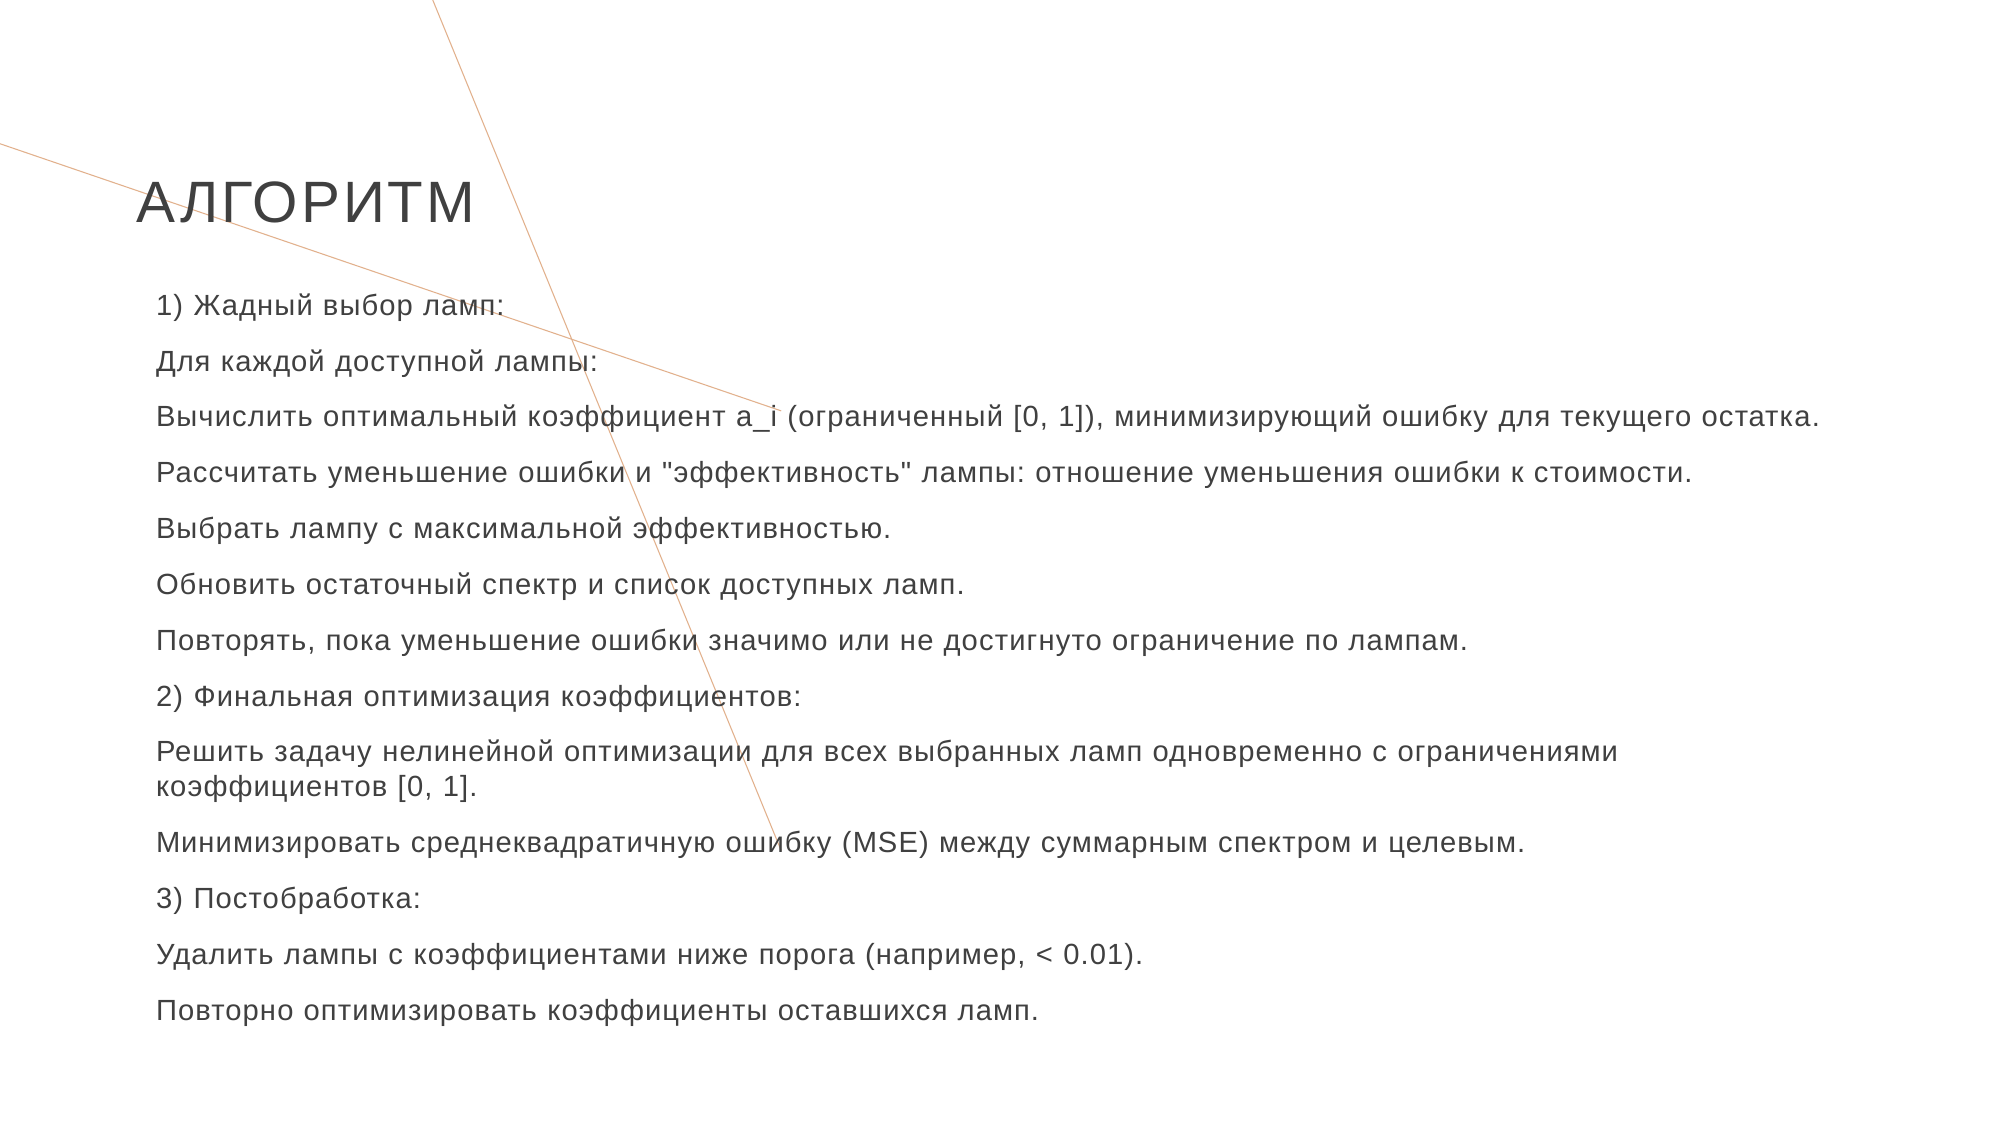

# алгоритм
1) Жадный выбор ламп:
Для каждой доступной лампы:
Вычислить оптимальный коэффициент a_i (ограниченный [0, 1]), минимизирующий ошибку для текущего остатка.
Рассчитать уменьшение ошибки и "эффективность" лампы: отношение уменьшения ошибки к стоимости.
Выбрать лампу с максимальной эффективностью.
Обновить остаточный спектр и список доступных ламп.
Повторять, пока уменьшение ошибки значимо или не достигнуто ограничение по лампам.
2) Финальная оптимизация коэффициентов:
Решить задачу нелинейной оптимизации для всех выбранных ламп одновременно с ограничениями коэффициентов [0, 1].
Минимизировать среднеквадратичную ошибку (MSE) между суммарным спектром и целевым.
3) Постобработка:
Удалить лампы с коэффициентами ниже порога (например, < 0.01).
Повторно оптимизировать коэффициенты оставшихся ламп.